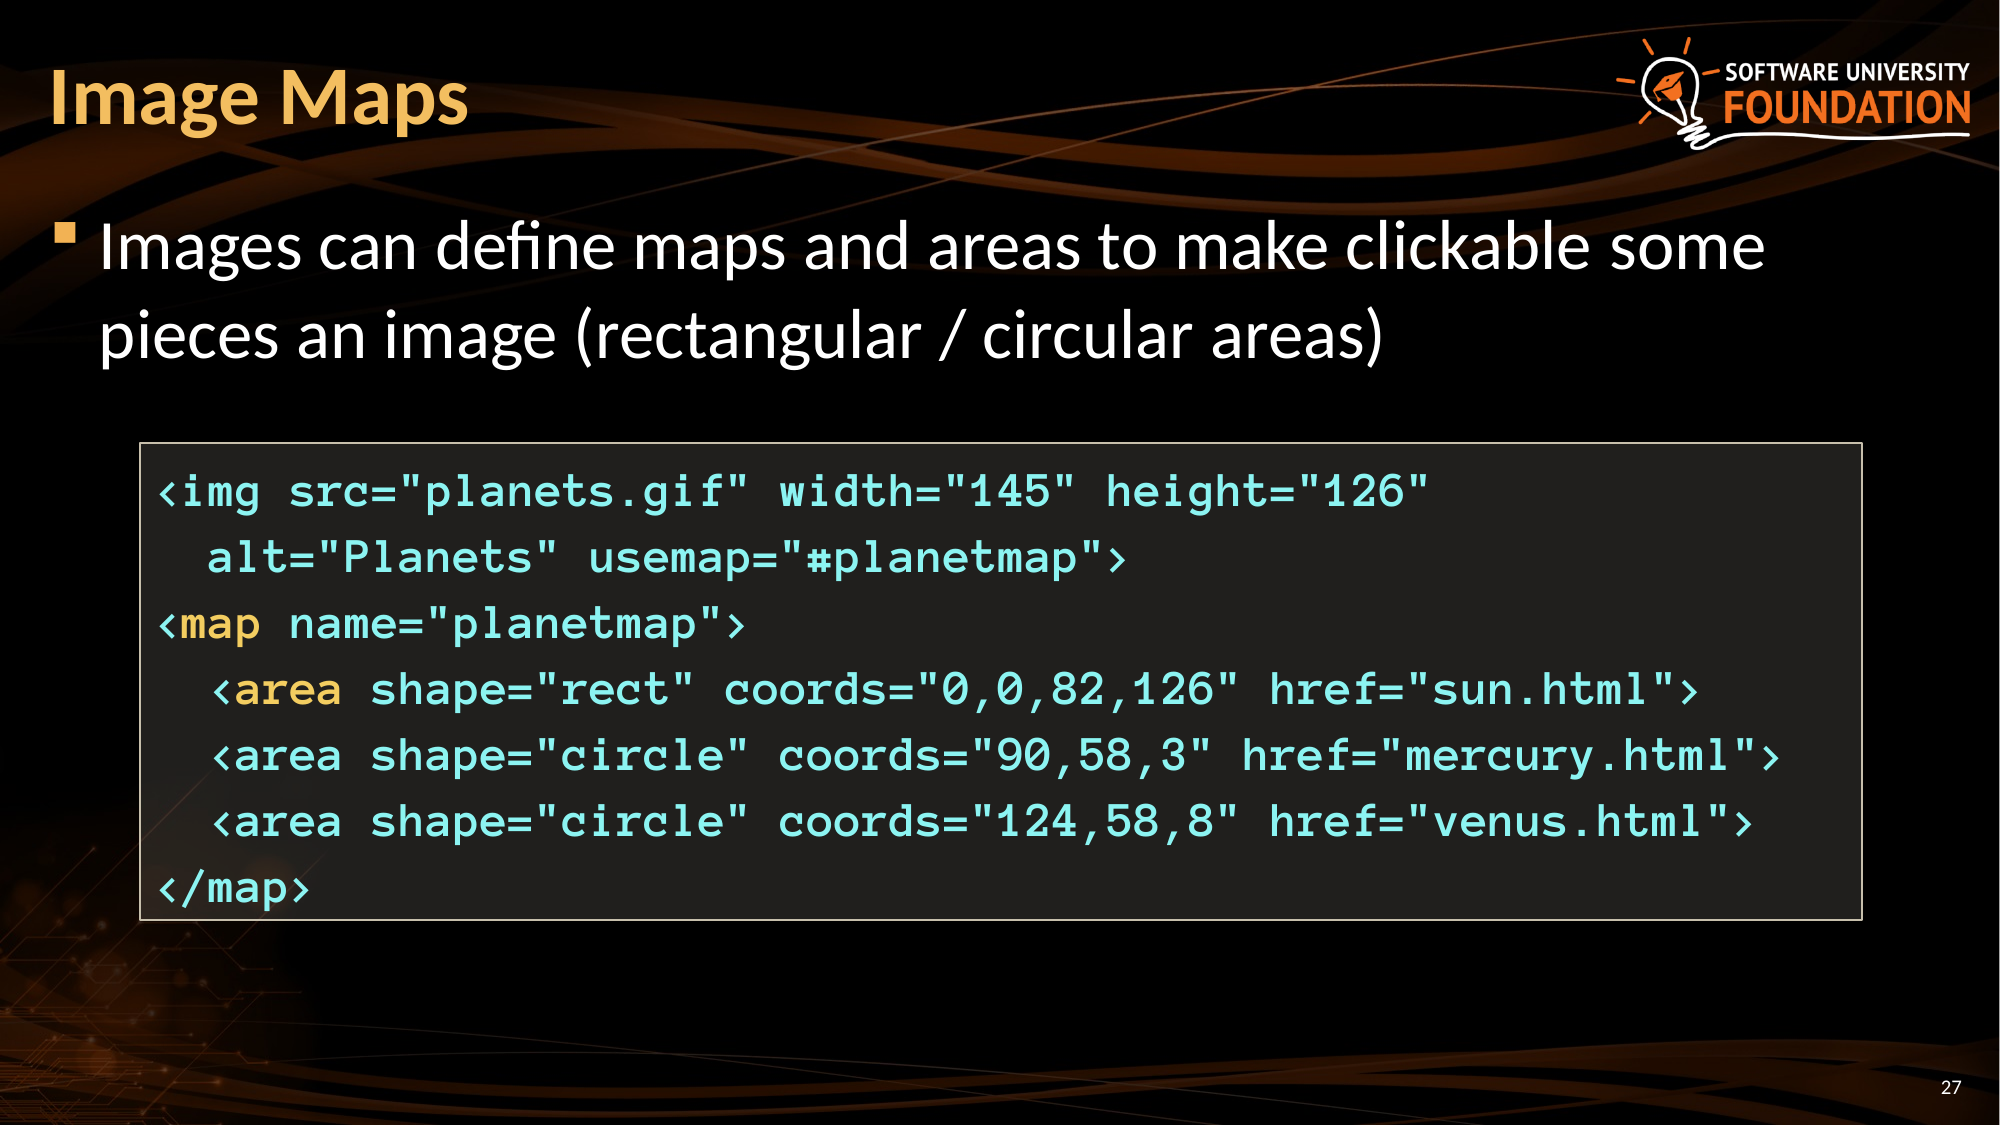

# Image Maps
Images can define maps and areas to make clickable some pieces an image (rectangular / circular areas)
<img src="planets.gif" width="145" height="126"
  alt="Planets" usemap="#planetmap">
<map name="planetmap">
  <area shape="rect" coords="0,0,82,126" href="sun.html">
  <area shape="circle" coords="90,58,3" href="mercury.html">
  <area shape="circle" coords="124,58,8" href="venus.html">
</map>
27